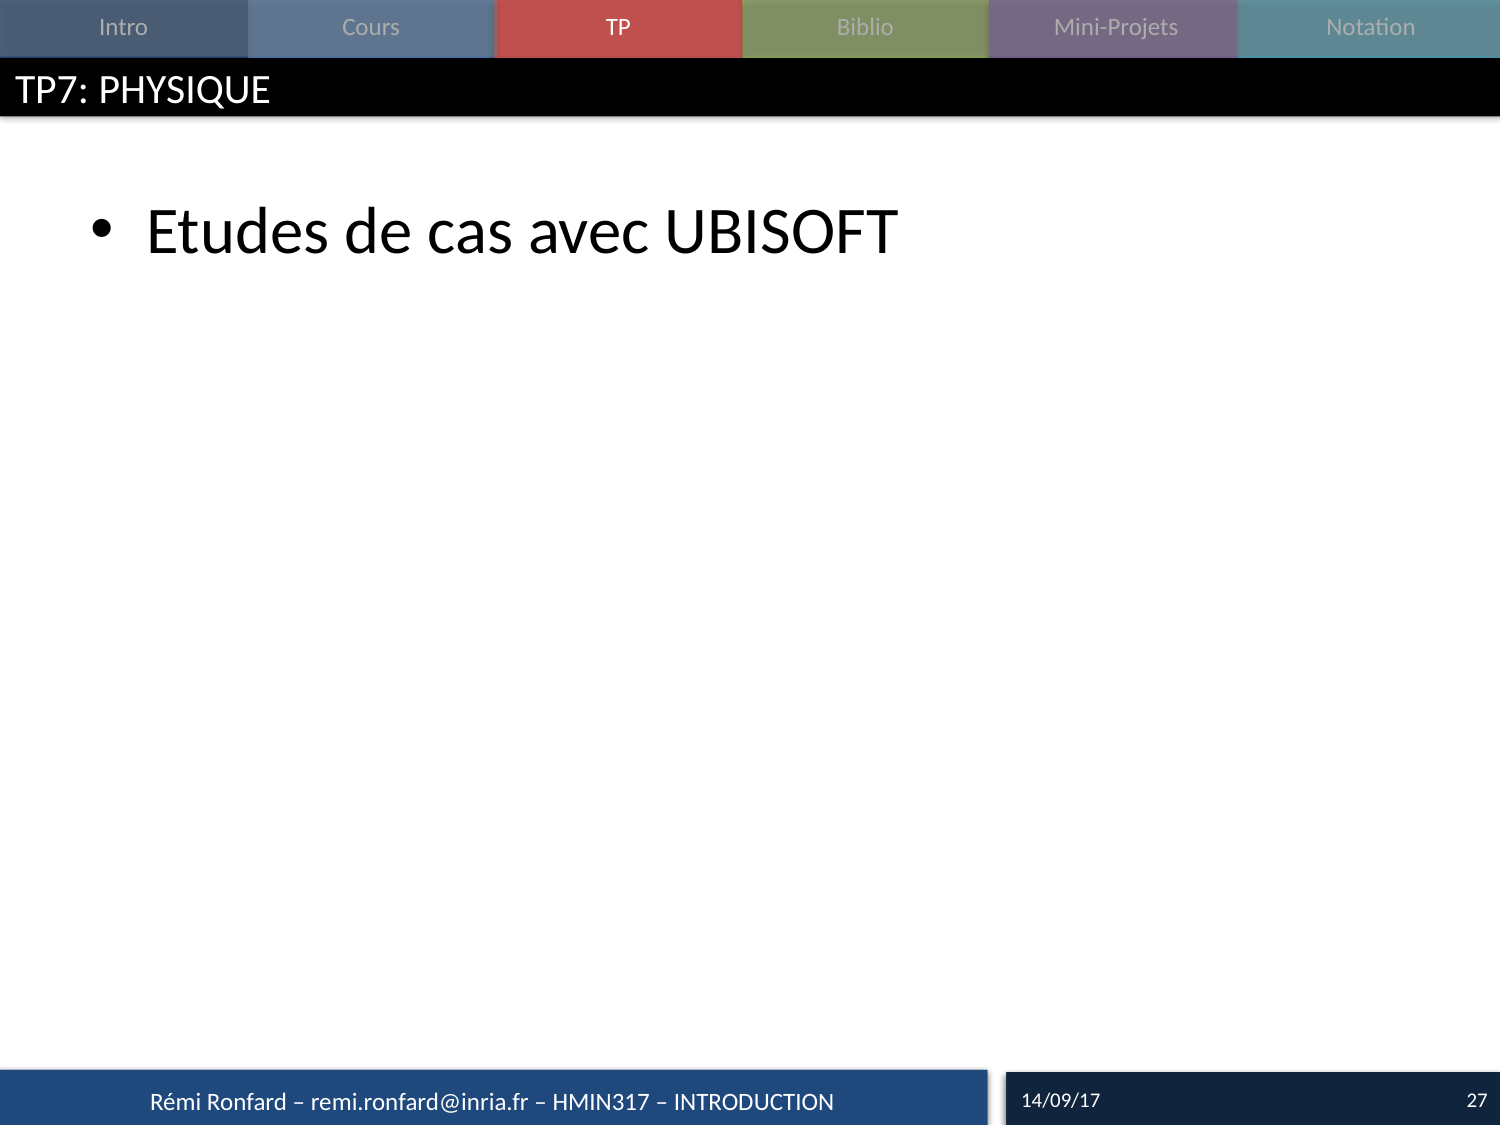

# TP7: PHYSIQUE
Etudes de cas avec UBISOFT
14/09/17
27
Rémi Ronfard – remi.ronfard@inria.fr – HMIN317 – INTRODUCTION